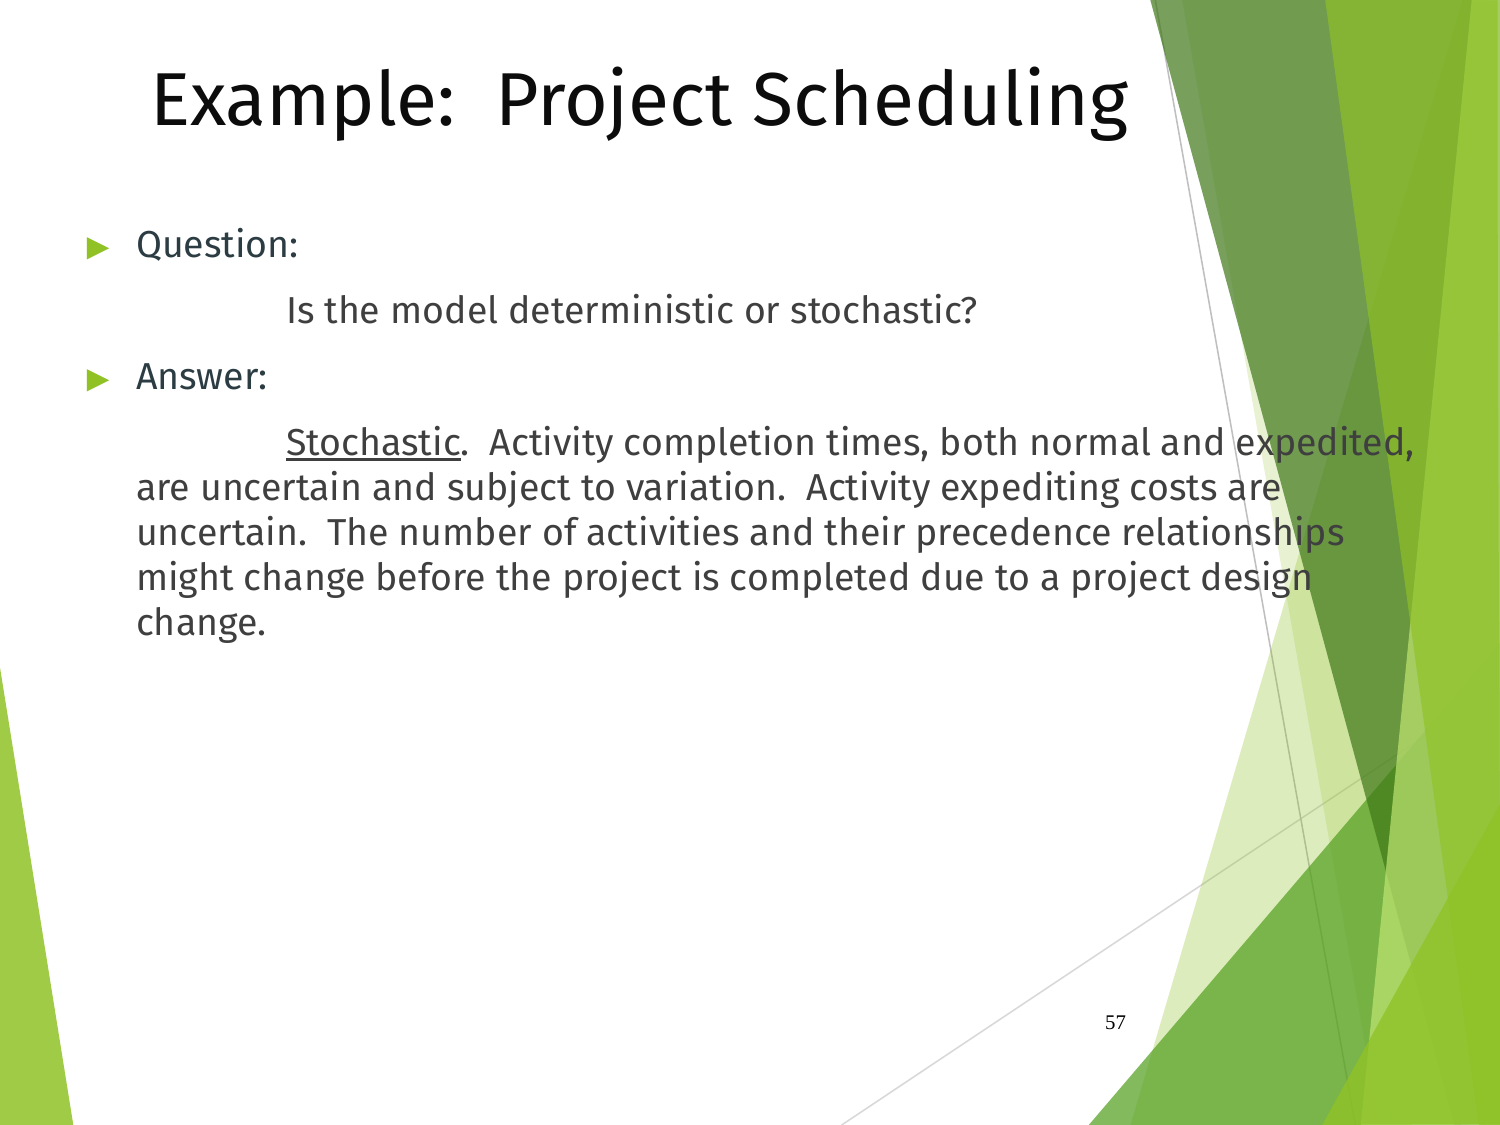

# Example:  Project Scheduling
Question:
		Is the model deterministic or stochastic?
Answer:
		Stochastic.  Activity completion times, both normal and expedited, are uncertain and subject to variation.  Activity expediting costs are uncertain.  The number of activities and their precedence relationships might change before the project is completed due to a project design change.
57